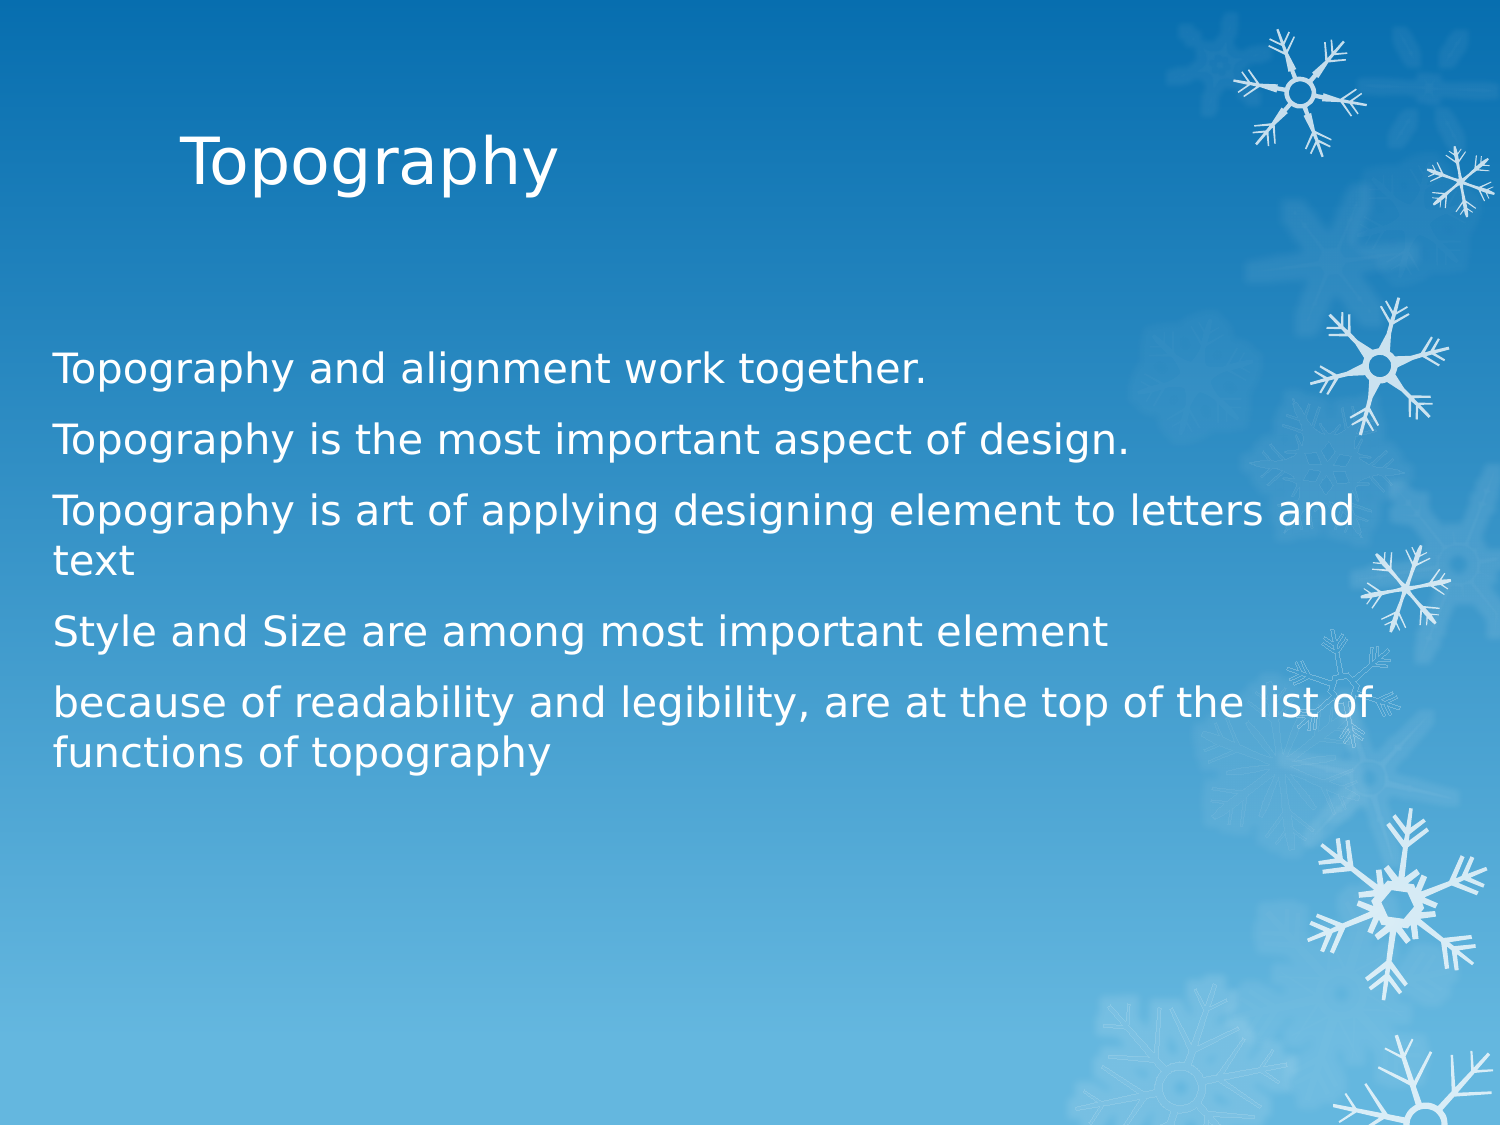

# Topography
Topography and alignment work together.
Topography is the most important aspect of design.
Topography is art of applying designing element to letters and text
Style and Size are among most important element
because of readability and legibility, are at the top of the list of functions of topography